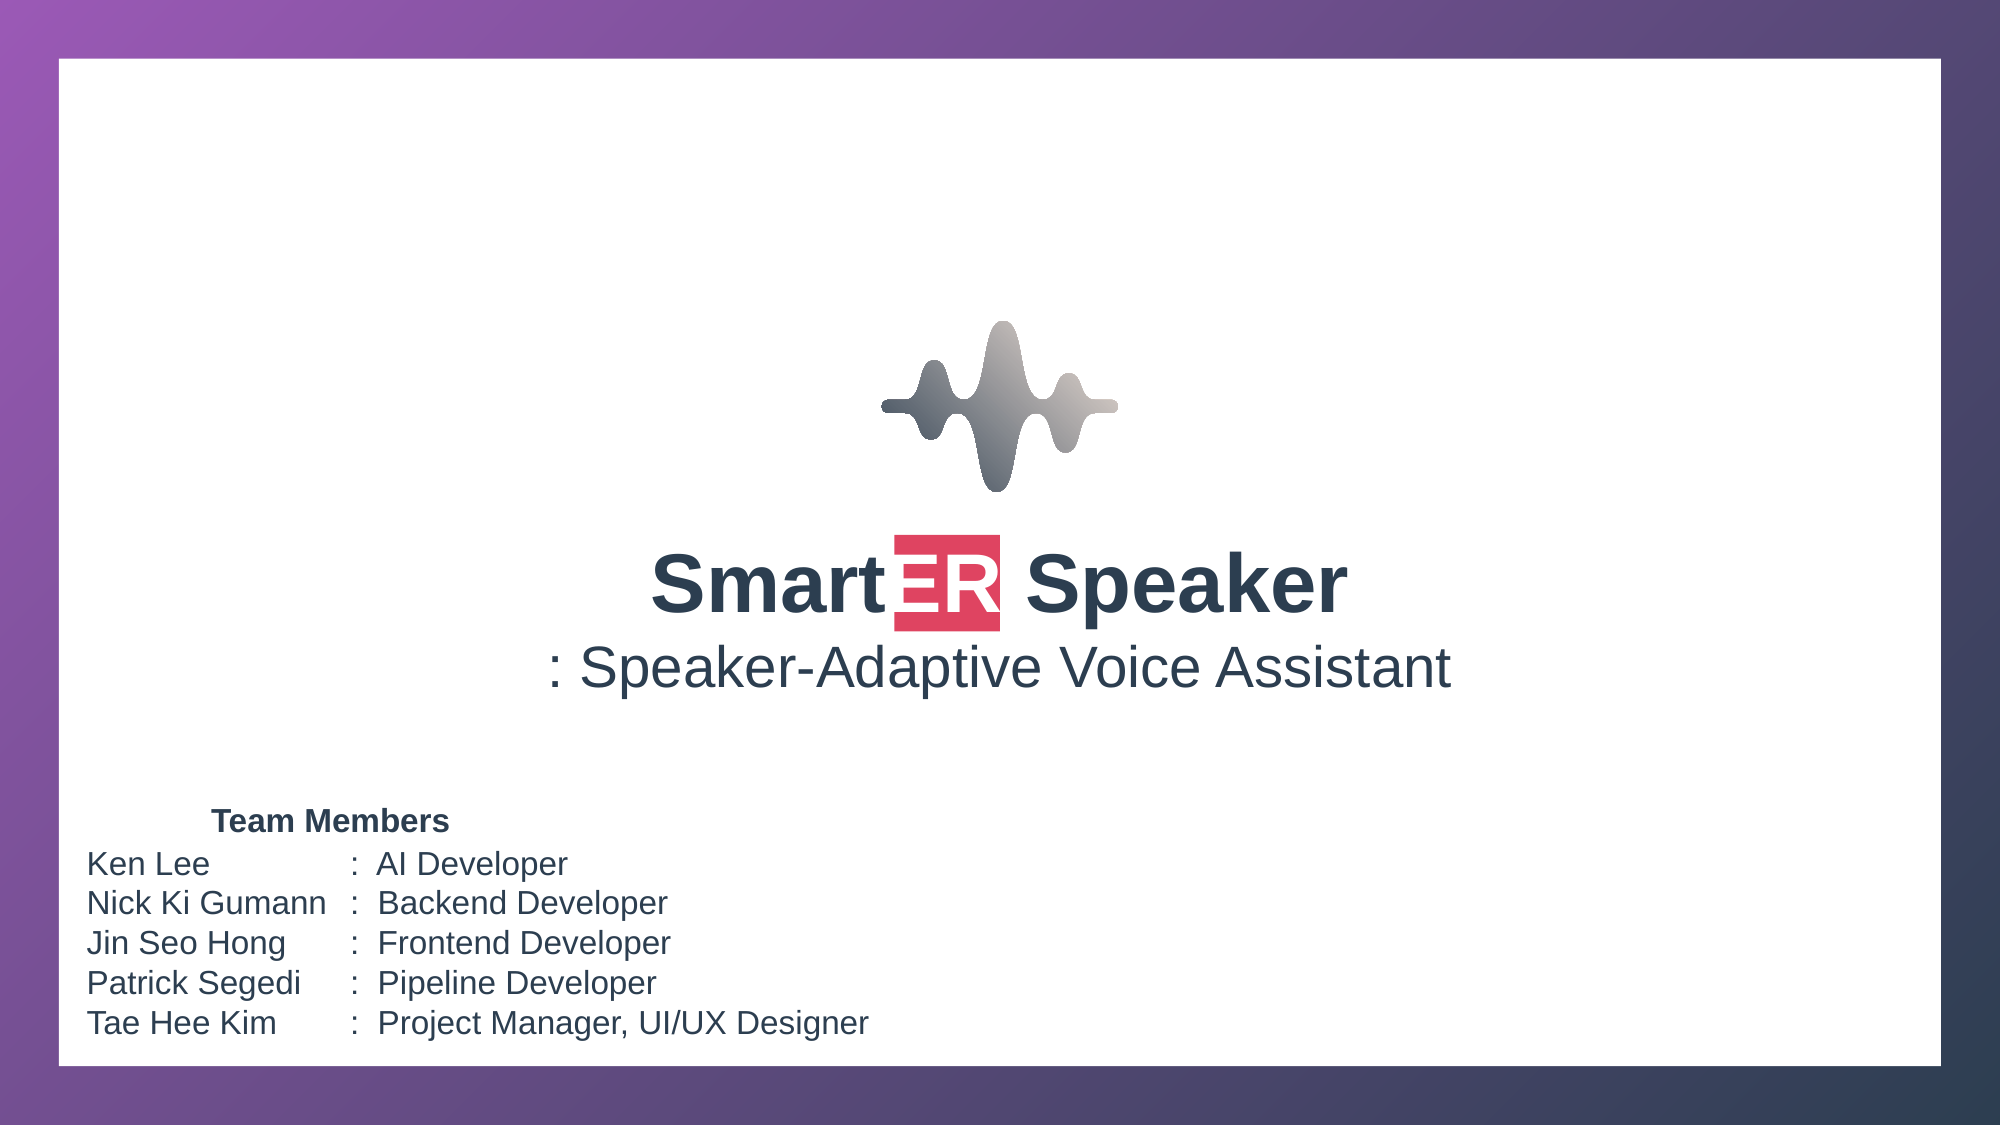

SmartER Speaker
: Speaker-Adaptive Voice Assistant

Team Members
Ken Lee
Nick Ki Gumann
Jin Seo Hong
Patrick Segedi
Tae Hee Kim
:  AI Developer
:  Backend Developer
:  Frontend Developer
:  Pipeline Developer
:  Project Manager, UI/UX Designer